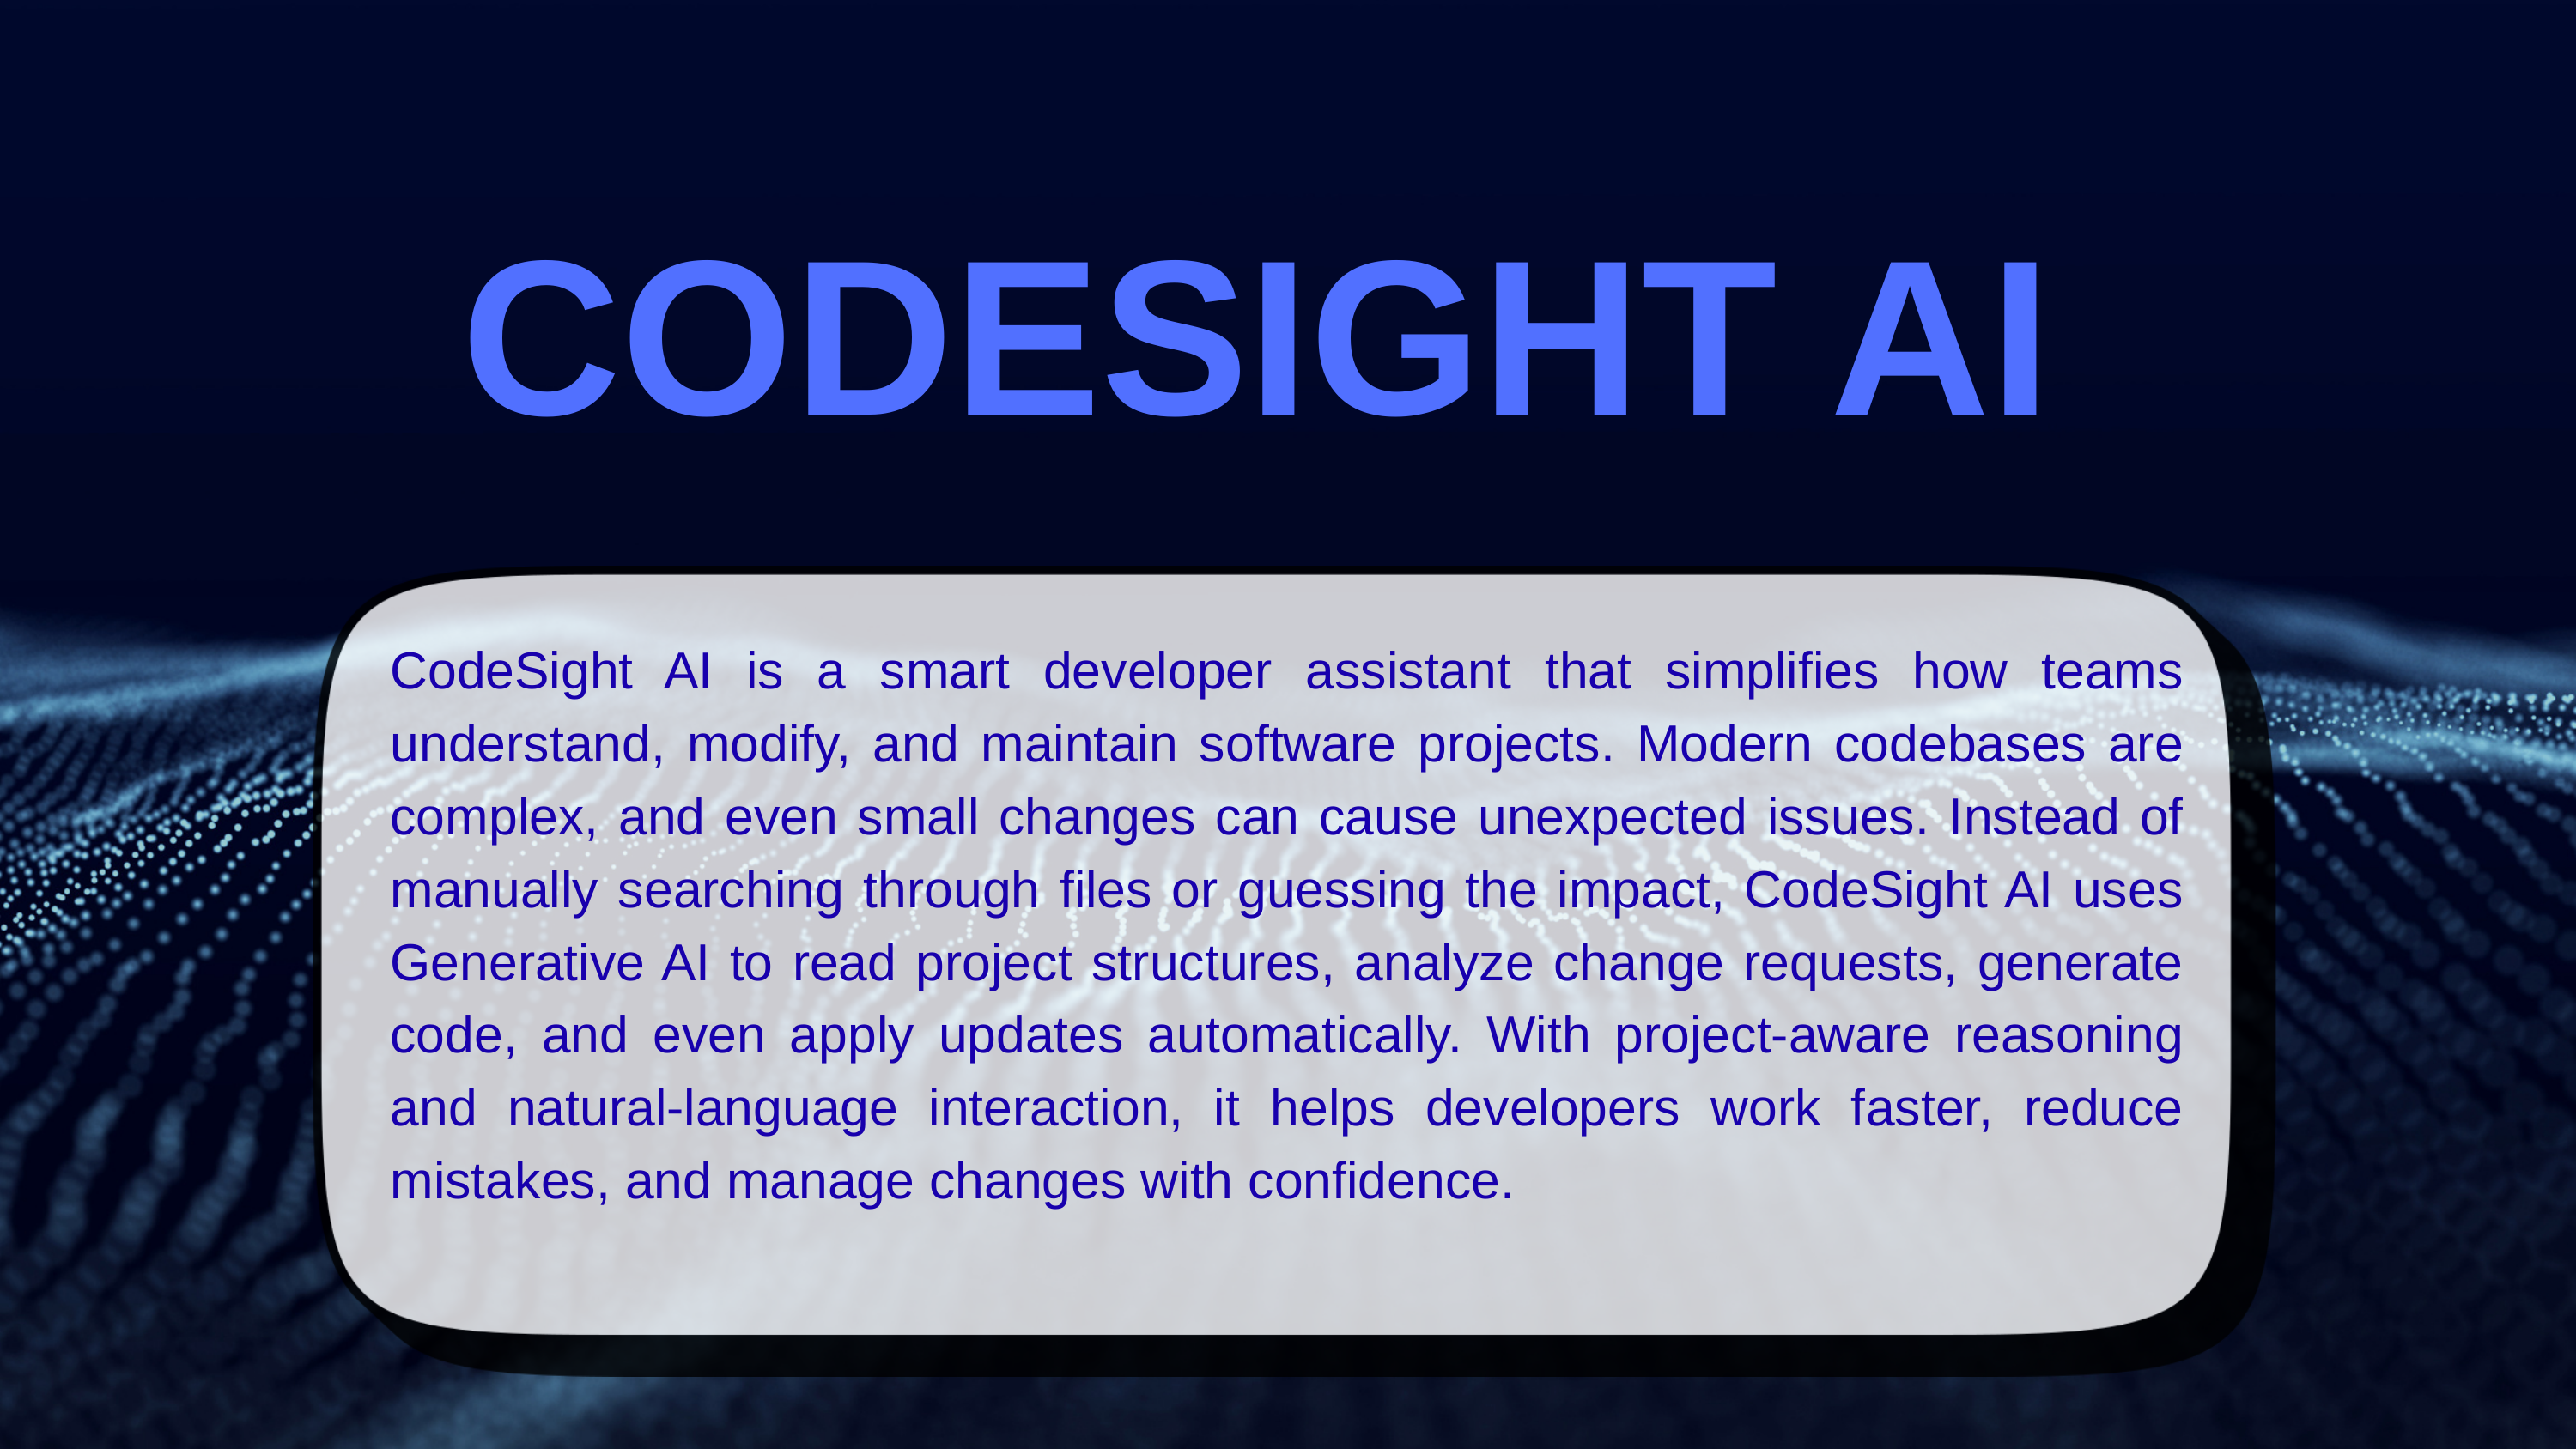

CODESIGHT AI

CodeSight AI is a smart developer assistant that simplifies how teams understand, modify, and maintain software projects. Modern codebases are complex, and even small changes can cause unexpected issues. Instead of manually searching through files or guessing the impact, CodeSight AI uses Generative AI to read project structures, analyze change requests, generate code, and even apply updates automatically. With project-aware reasoning and natural-language interaction, it helps developers work faster, reduce mistakes, and manage changes with confidence.